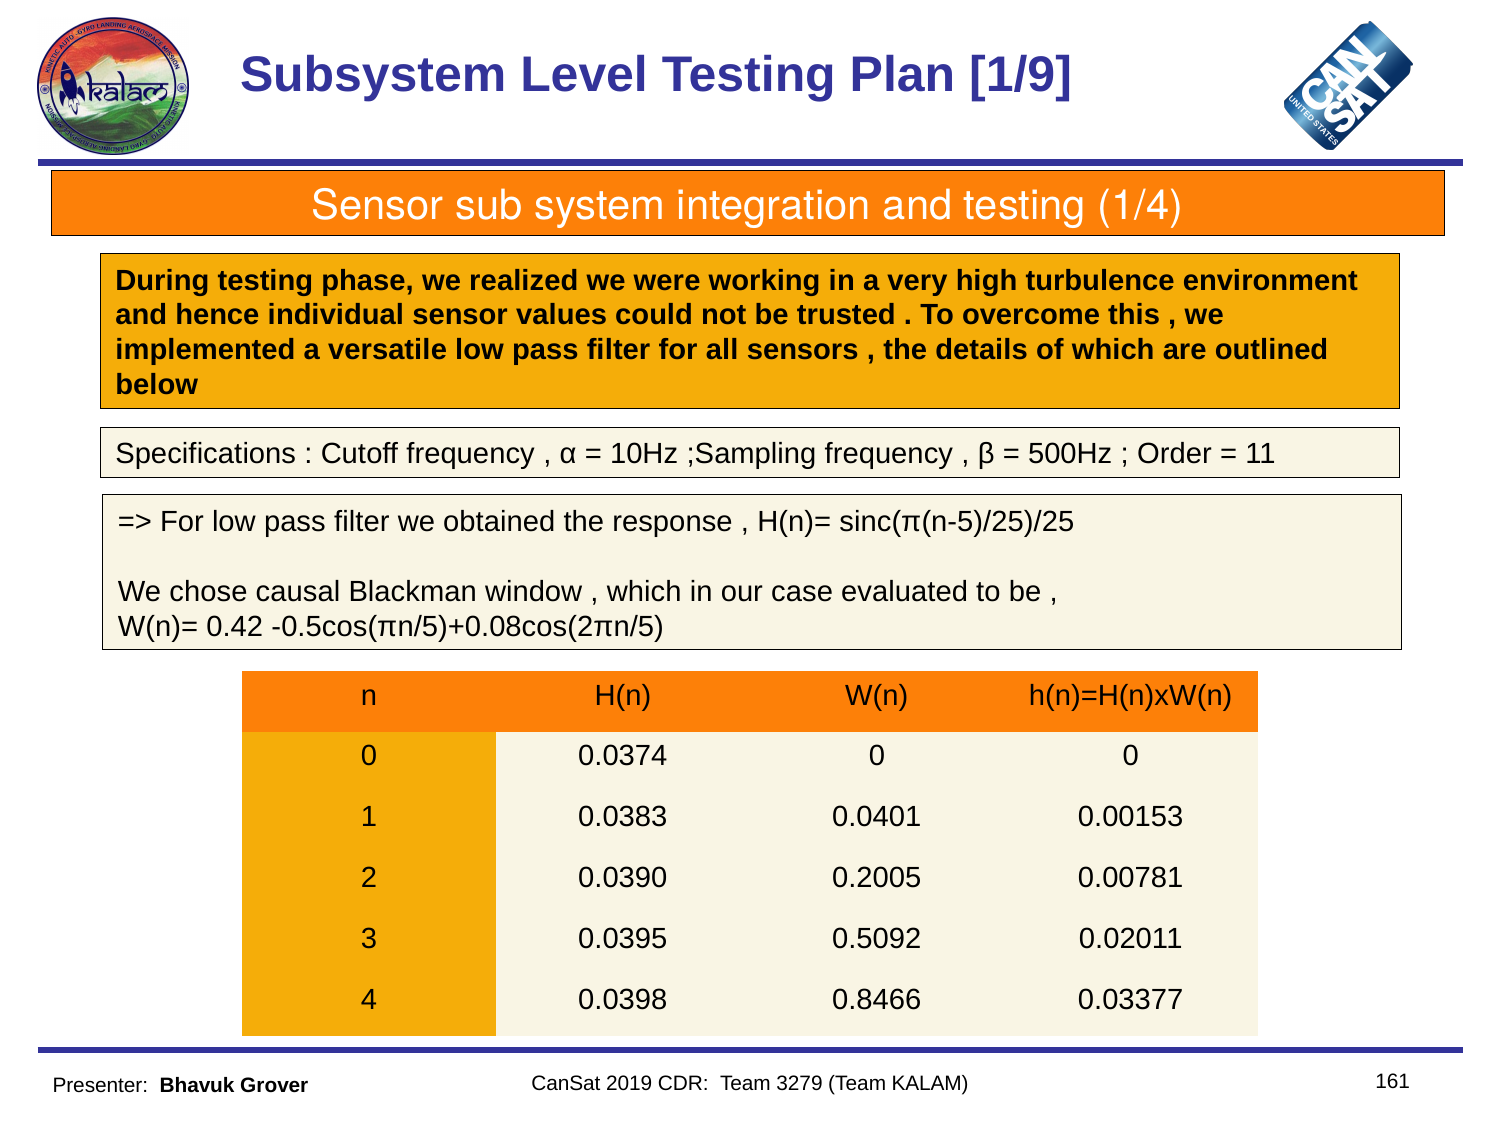

# Subsystem Level Testing Plan [1/9]

Sensor sub system integration and testing (1/4)
During testing phase, we realized we were working in a very high turbulence environment and hence individual sensor values could not be trusted . To overcome this , we implemented a versatile low pass filter for all sensors , the details of which are outlined below
Specifications : Cutoff frequency , α = 10Hz ;Sampling frequency , β = 500Hz ; Order = 11
=> For low pass filter we obtained the response , H(n)= sinc(π(n-5)/25)/25

We chose causal Blackman window , which in our case evaluated to be ,
W(n)= 0.42 -0.5cos(πn/5)+0.08cos(2πn/5)

| n | H(n) | W(n) | h(n)=H(n)xW(n) |
| --- | --- | --- | --- |
| 0 | 0.0374 | 0 | 0 |
| 1 | 0.0383 | 0.0401 | 0.00153 |
| 2 | 0.0390 | 0.2005 | 0.00781 |
| 3 | 0.0395 | 0.5092 | 0.02011 |
| 4 | 0.0398 | 0.8466 | 0.03377 |
161
CanSat 2019 CDR:  Team 3279 (Team KALAM)
Presenter:  Bhavuk Grover